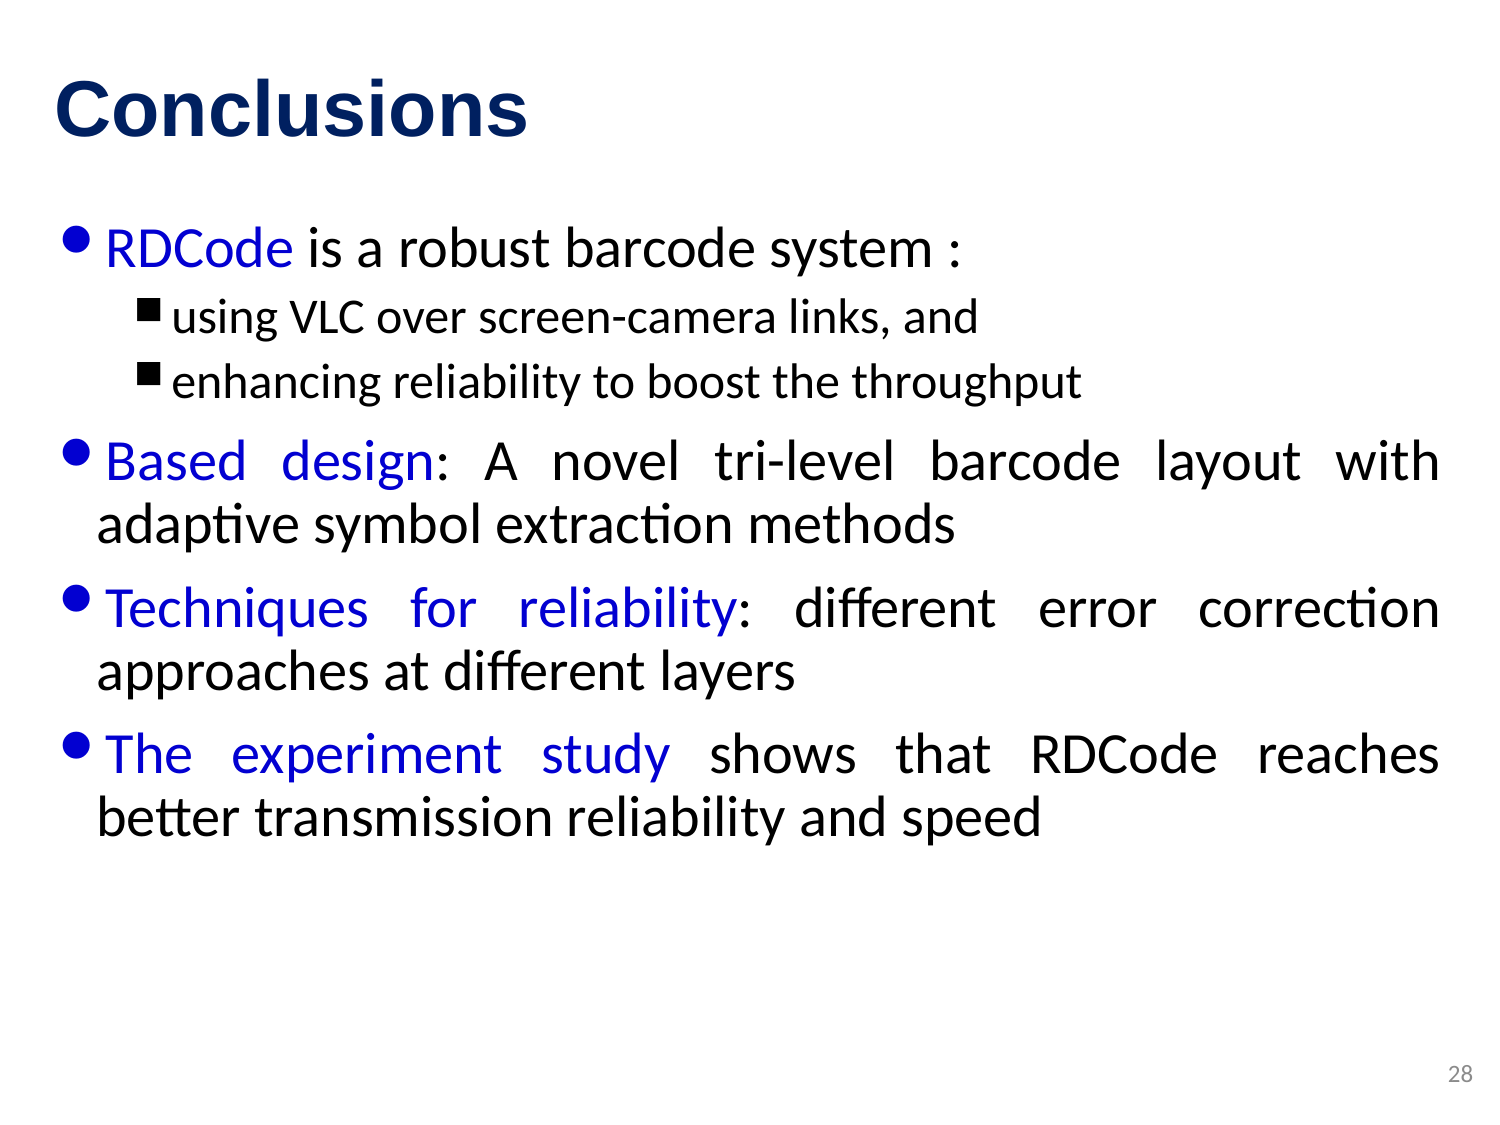

# Conclusions
RDCode is a robust barcode system :
using VLC over screen-camera links, and
enhancing reliability to boost the throughput
Based design: A novel tri-level barcode layout with adaptive symbol extraction methods
Techniques for reliability: different error correction approaches at different layers
The experiment study shows that RDCode reaches better transmission reliability and speed

28